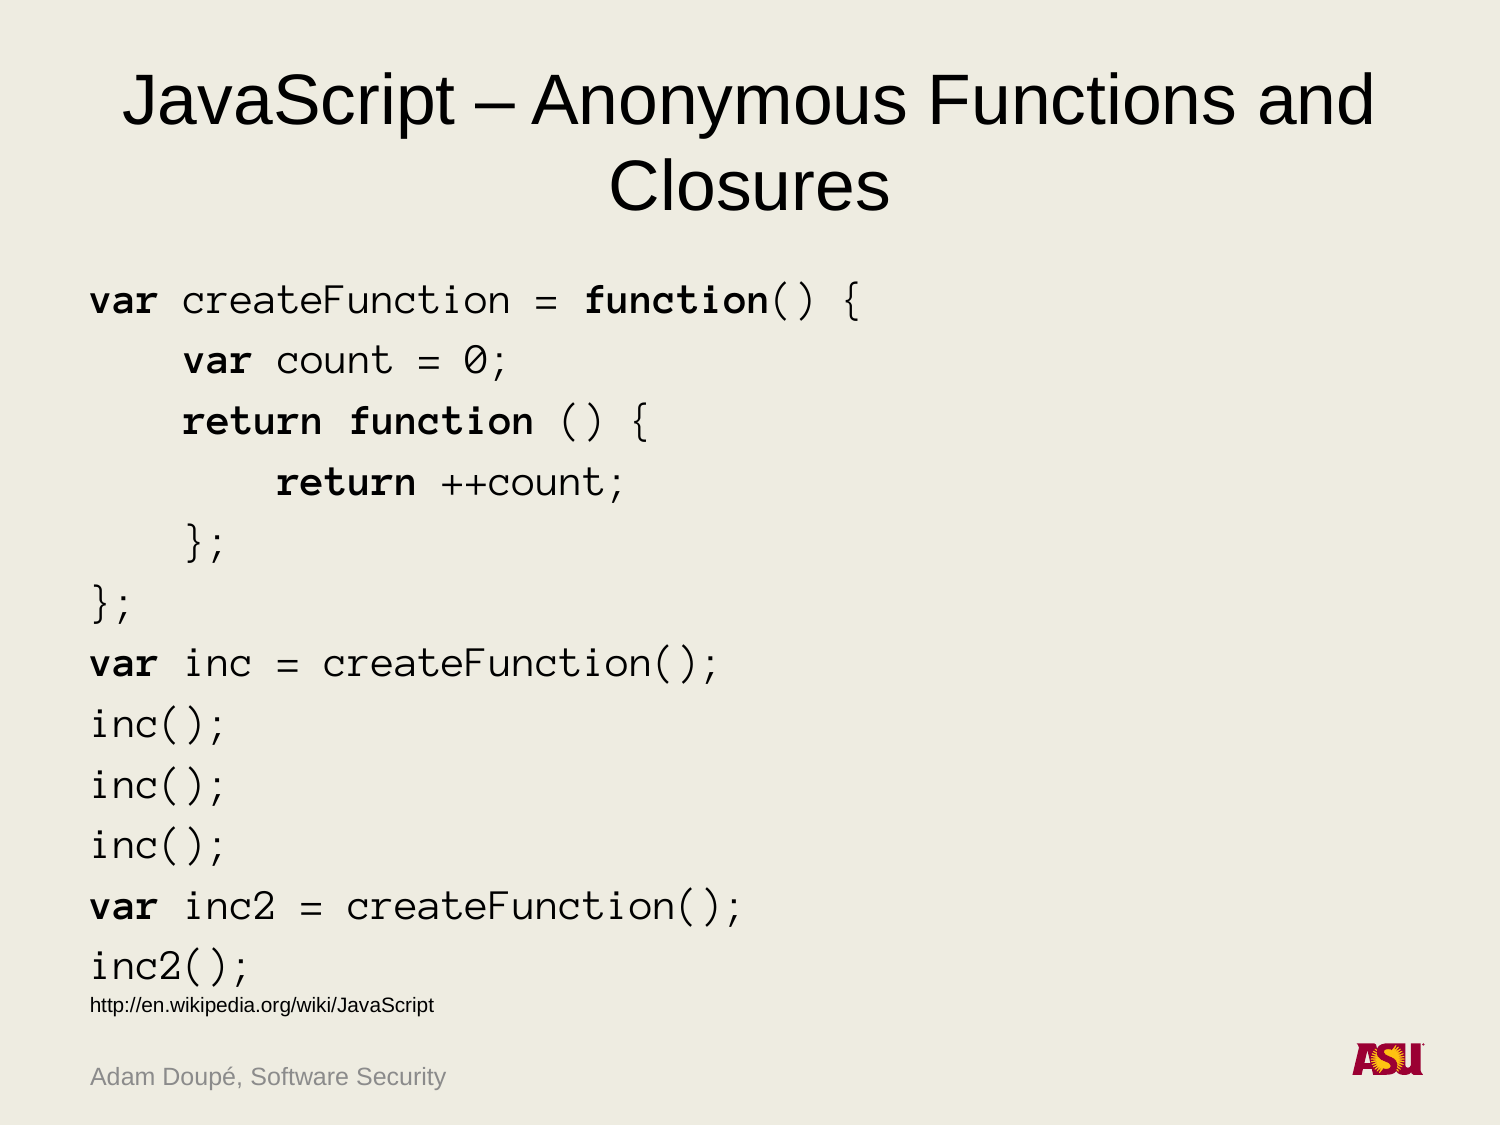

# JavaScript – Anonymous Functions and Closures
var createFunction = function() {
    var count = 0;
    return function () {
        return ++count;
    };
};
var inc = createFunction();
inc();
inc();
inc();
var inc2 = createFunction();
inc2();
http://en.wikipedia.org/wiki/JavaScript